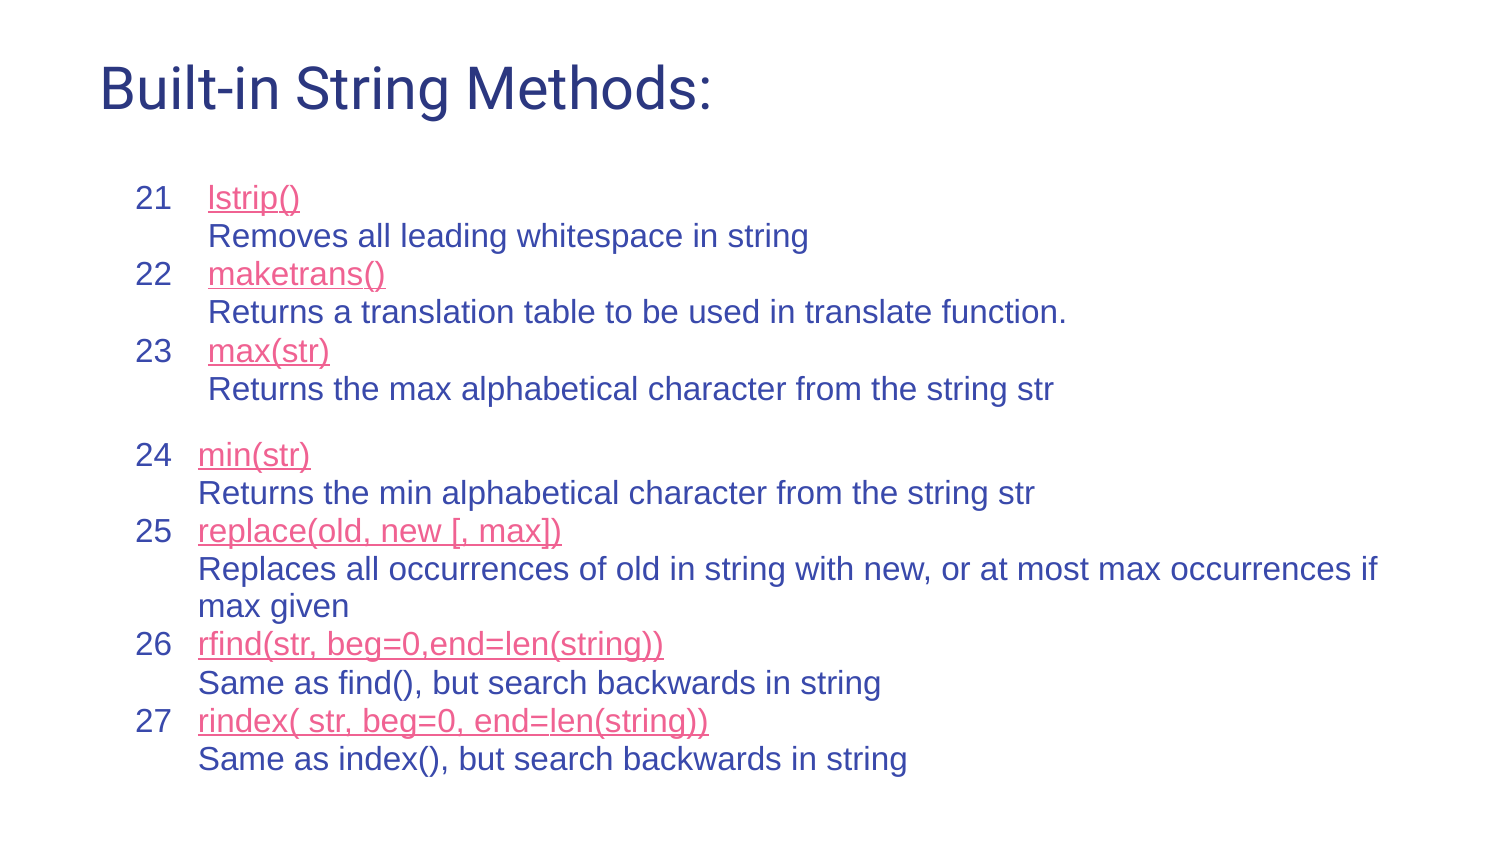

# Built-in String Methods:
| 21 | lstrip() |
| --- | --- |
|  | Removes all leading whitespace in string |
| 22 | maketrans() |
|  | Returns a translation table to be used in translate function. |
| 23 | max(str) |
|  | Returns the max alphabetical character from the string str |
| 24 | min(str) |
| --- | --- |
|  | Returns the min alphabetical character from the string str |
| 25 | replace(old, new [, max]) |
|  | Replaces all occurrences of old in string with new, or at most max occurrences if max given |
| 26 | rfind(str, beg=0,end=len(string)) |
|  | Same as find(), but search backwards in string |
| 27 | rindex( str, beg=0, end=len(string)) |
|  | Same as index(), but search backwards in string |